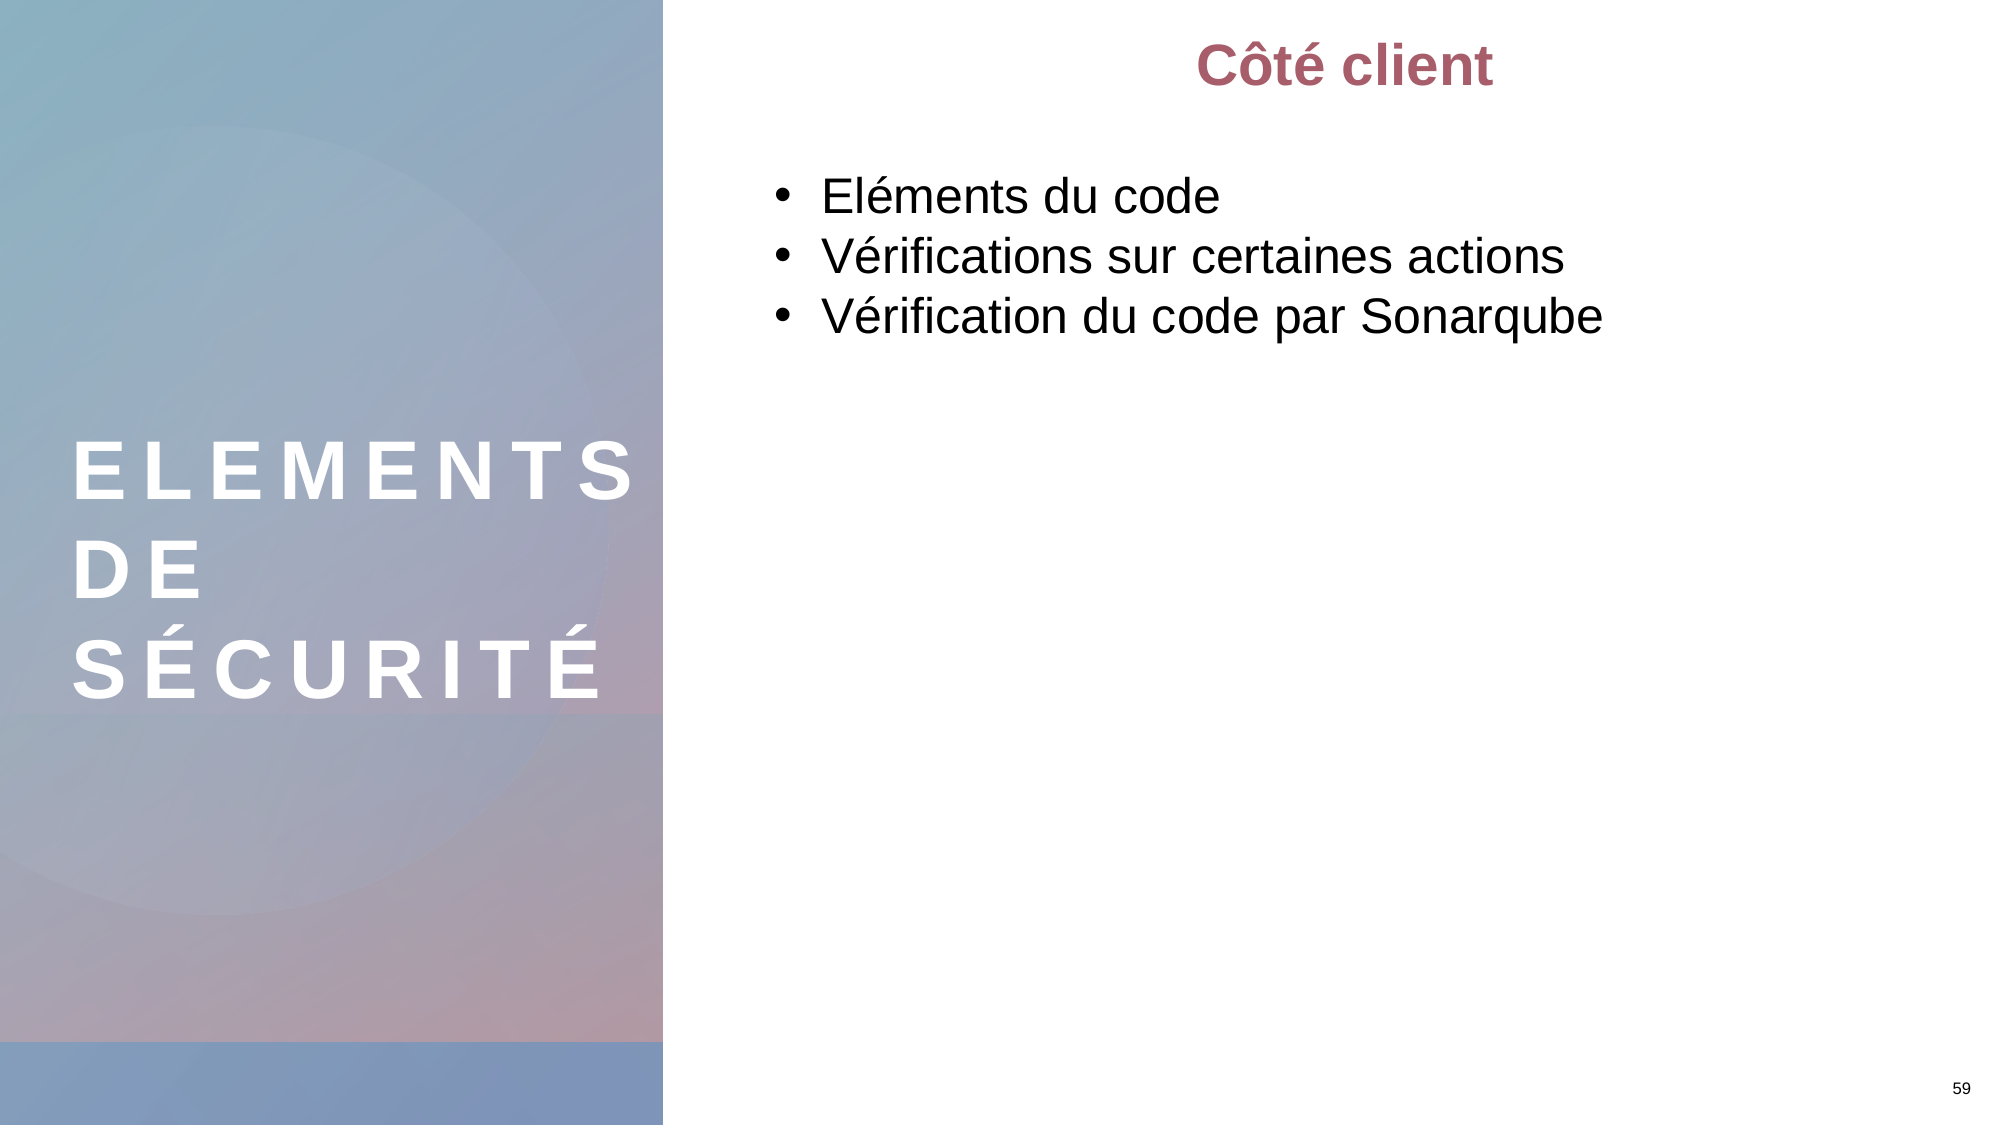

Côté client
Eléments du code
Vérifications sur certaines actions
Vérification du code par Sonarqube

Elements de sécurité

59